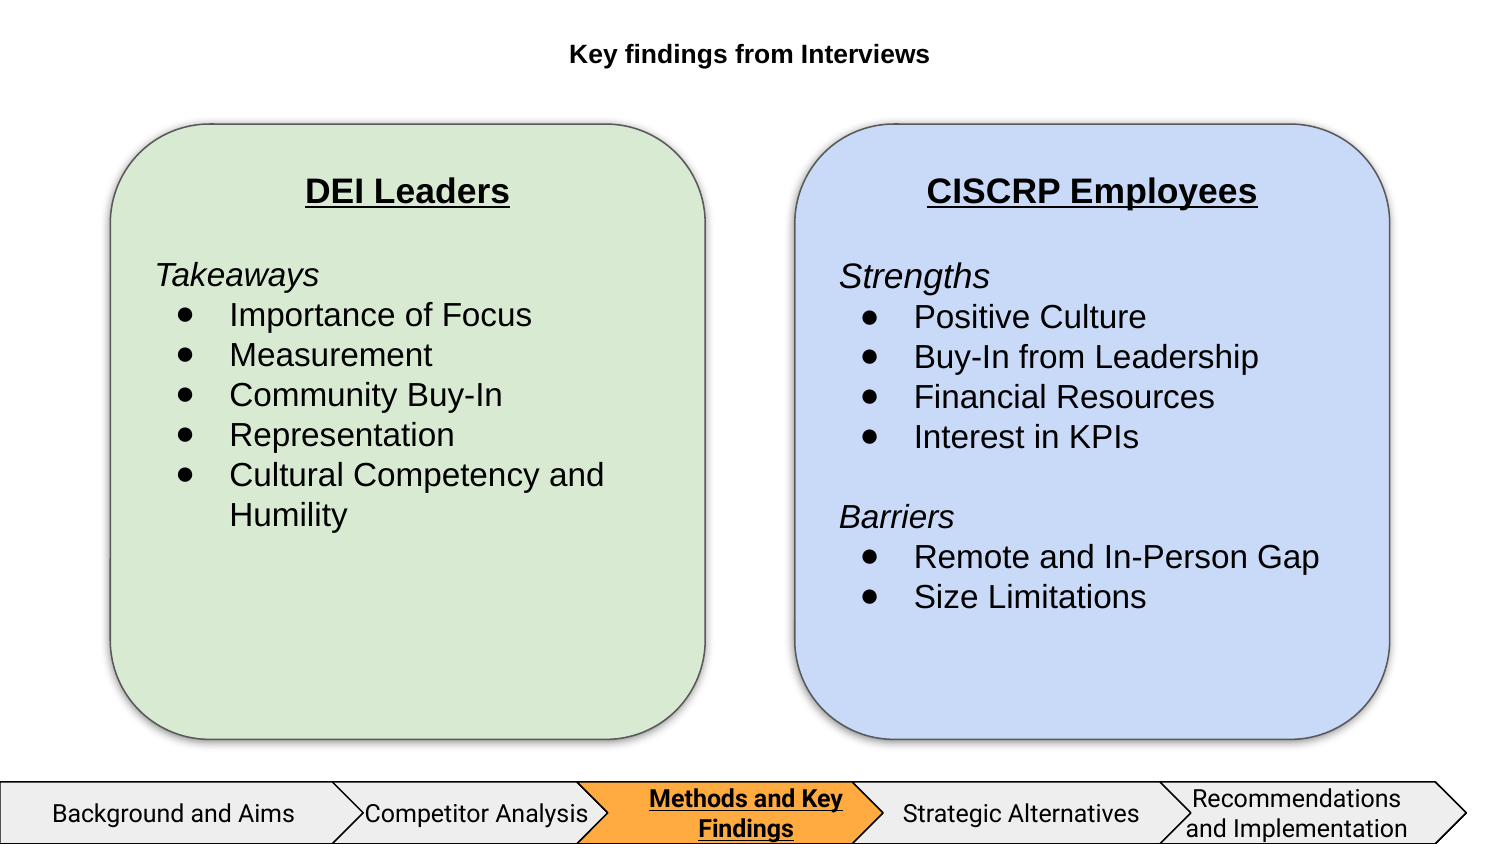

# Key findings from Interviews
DEI Leaders

Takeaways
Importance of Focus
Measurement
Community Buy-In
Representation
Cultural Competency and Humility

CISCRP Employees

Strengths
Positive Culture
Buy-In from Leadership
Financial Resources
Interest in KPIs

Barriers
Remote and In-Person Gap
Size Limitations

Competitor Analysis
Competitor Analysis
Competitor Analysis
Methods and Key Findings
Methods and Key Findings
Methods and Key Findings
Methods and Key Findings
Strategic Alternatives
Strategic Alternatives
Strategic Alternatives
Strategic Alternatives
Strategic Recommendations
Strategic Recommendations
Strategic Recommendations
Recommendations and Implementation
Background and Aims
Background and Aims
Background and Aims
Background and Aims